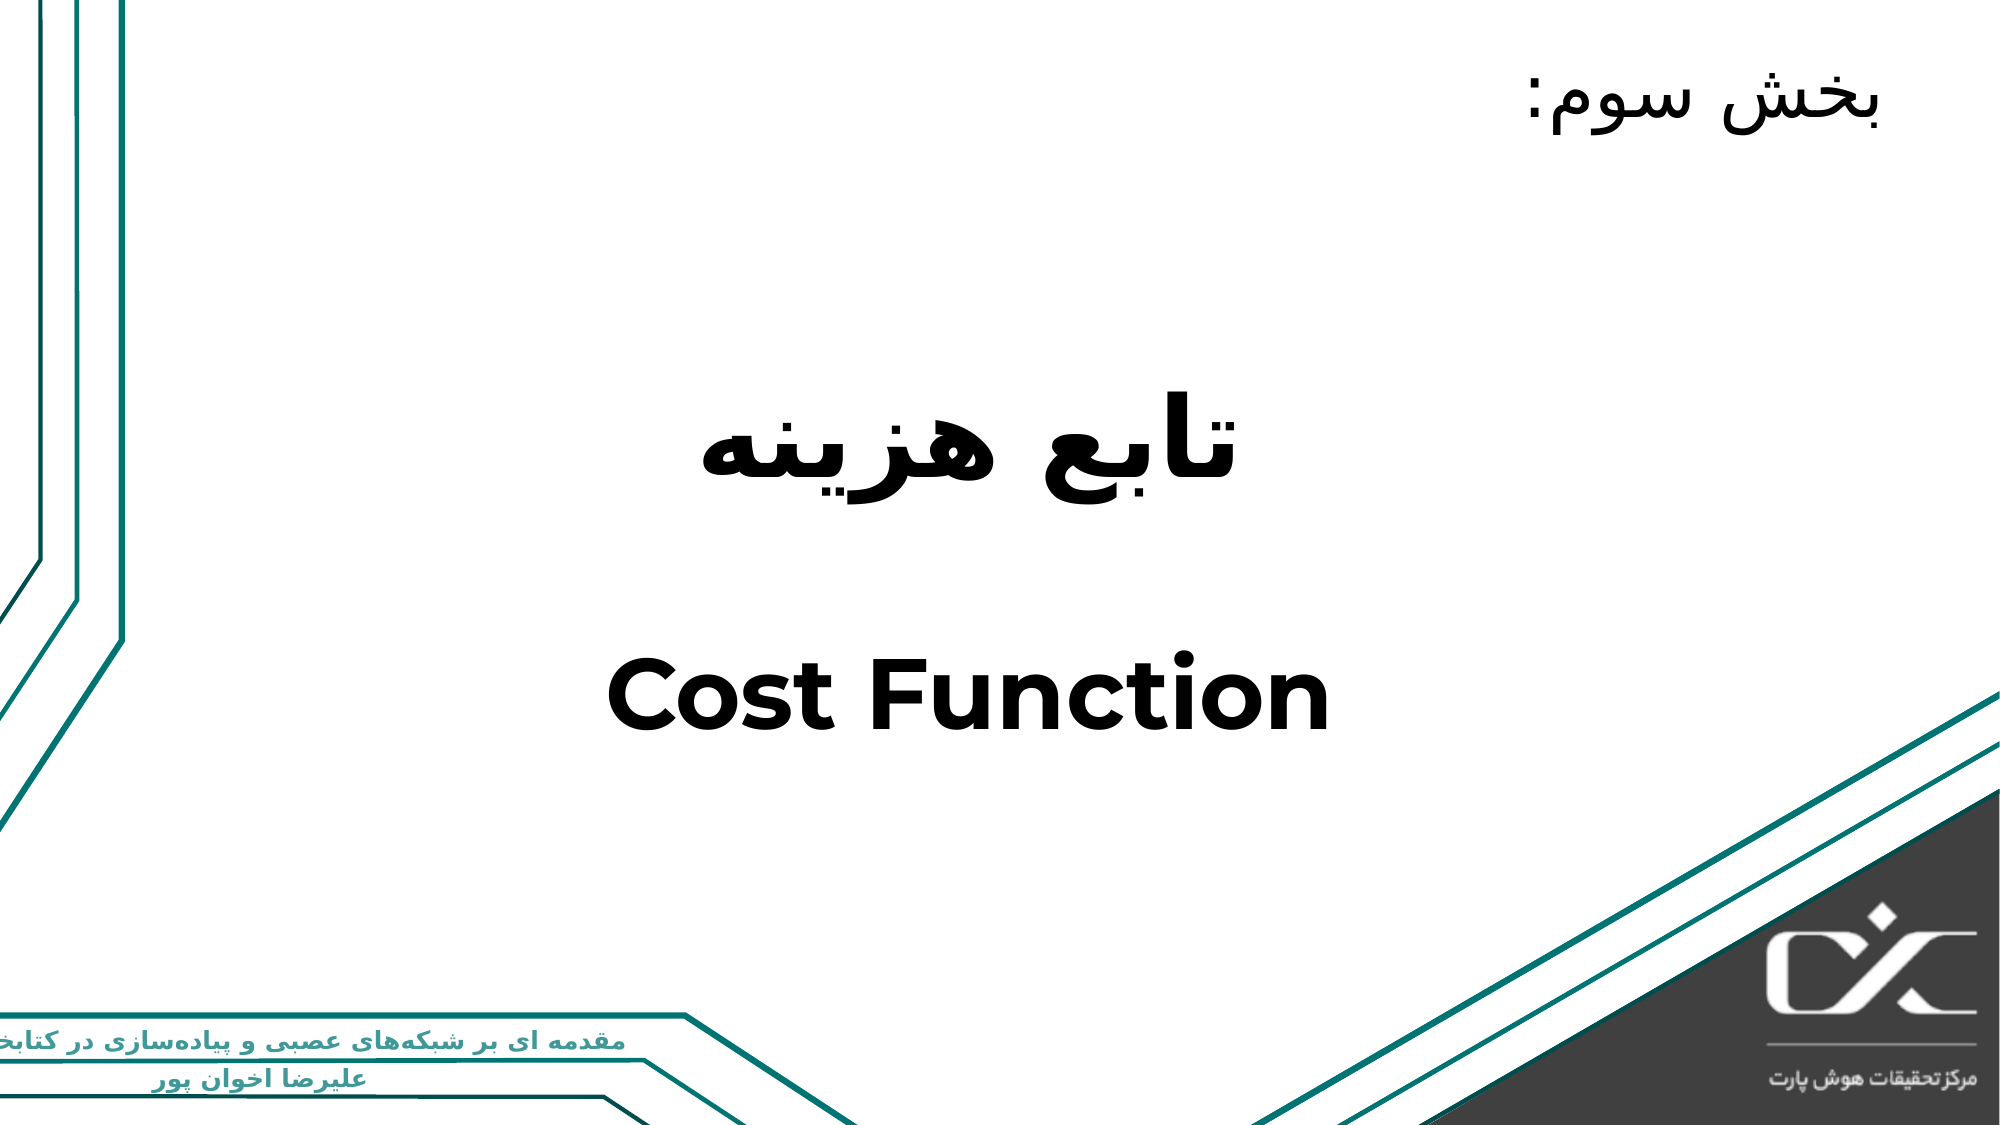

# بخش سوم:
تابع هزینه

Cost Function